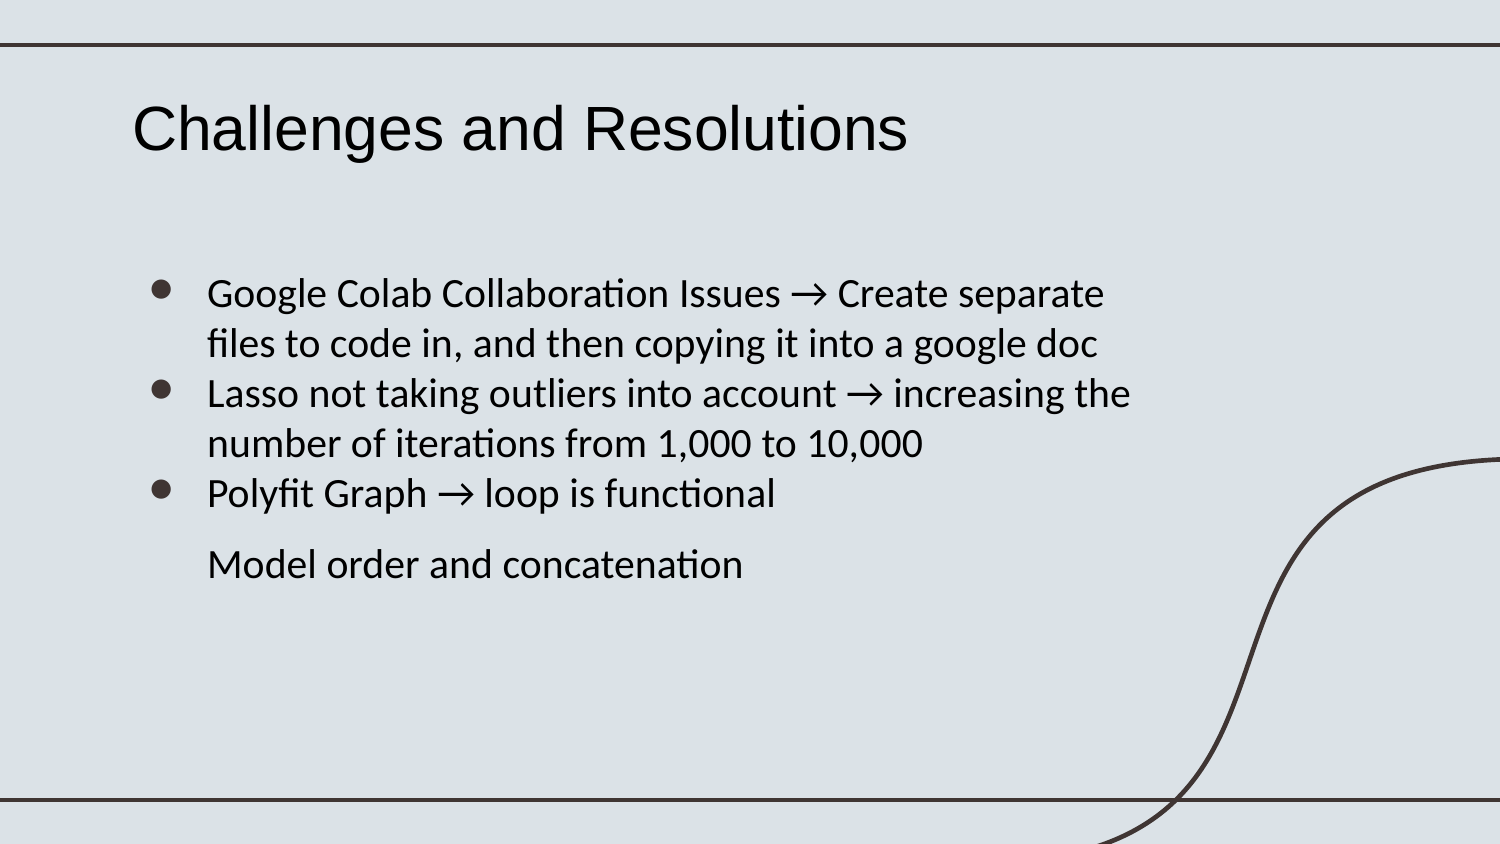

# Challenges and Resolutions
Google Colab Collaboration Issues → Create separate files to code in, and then copying it into a google doc
Lasso not taking outliers into account → increasing the number of iterations from 1,000 to 10,000
Polyfit Graph → loop is functional
Model order and concatenation